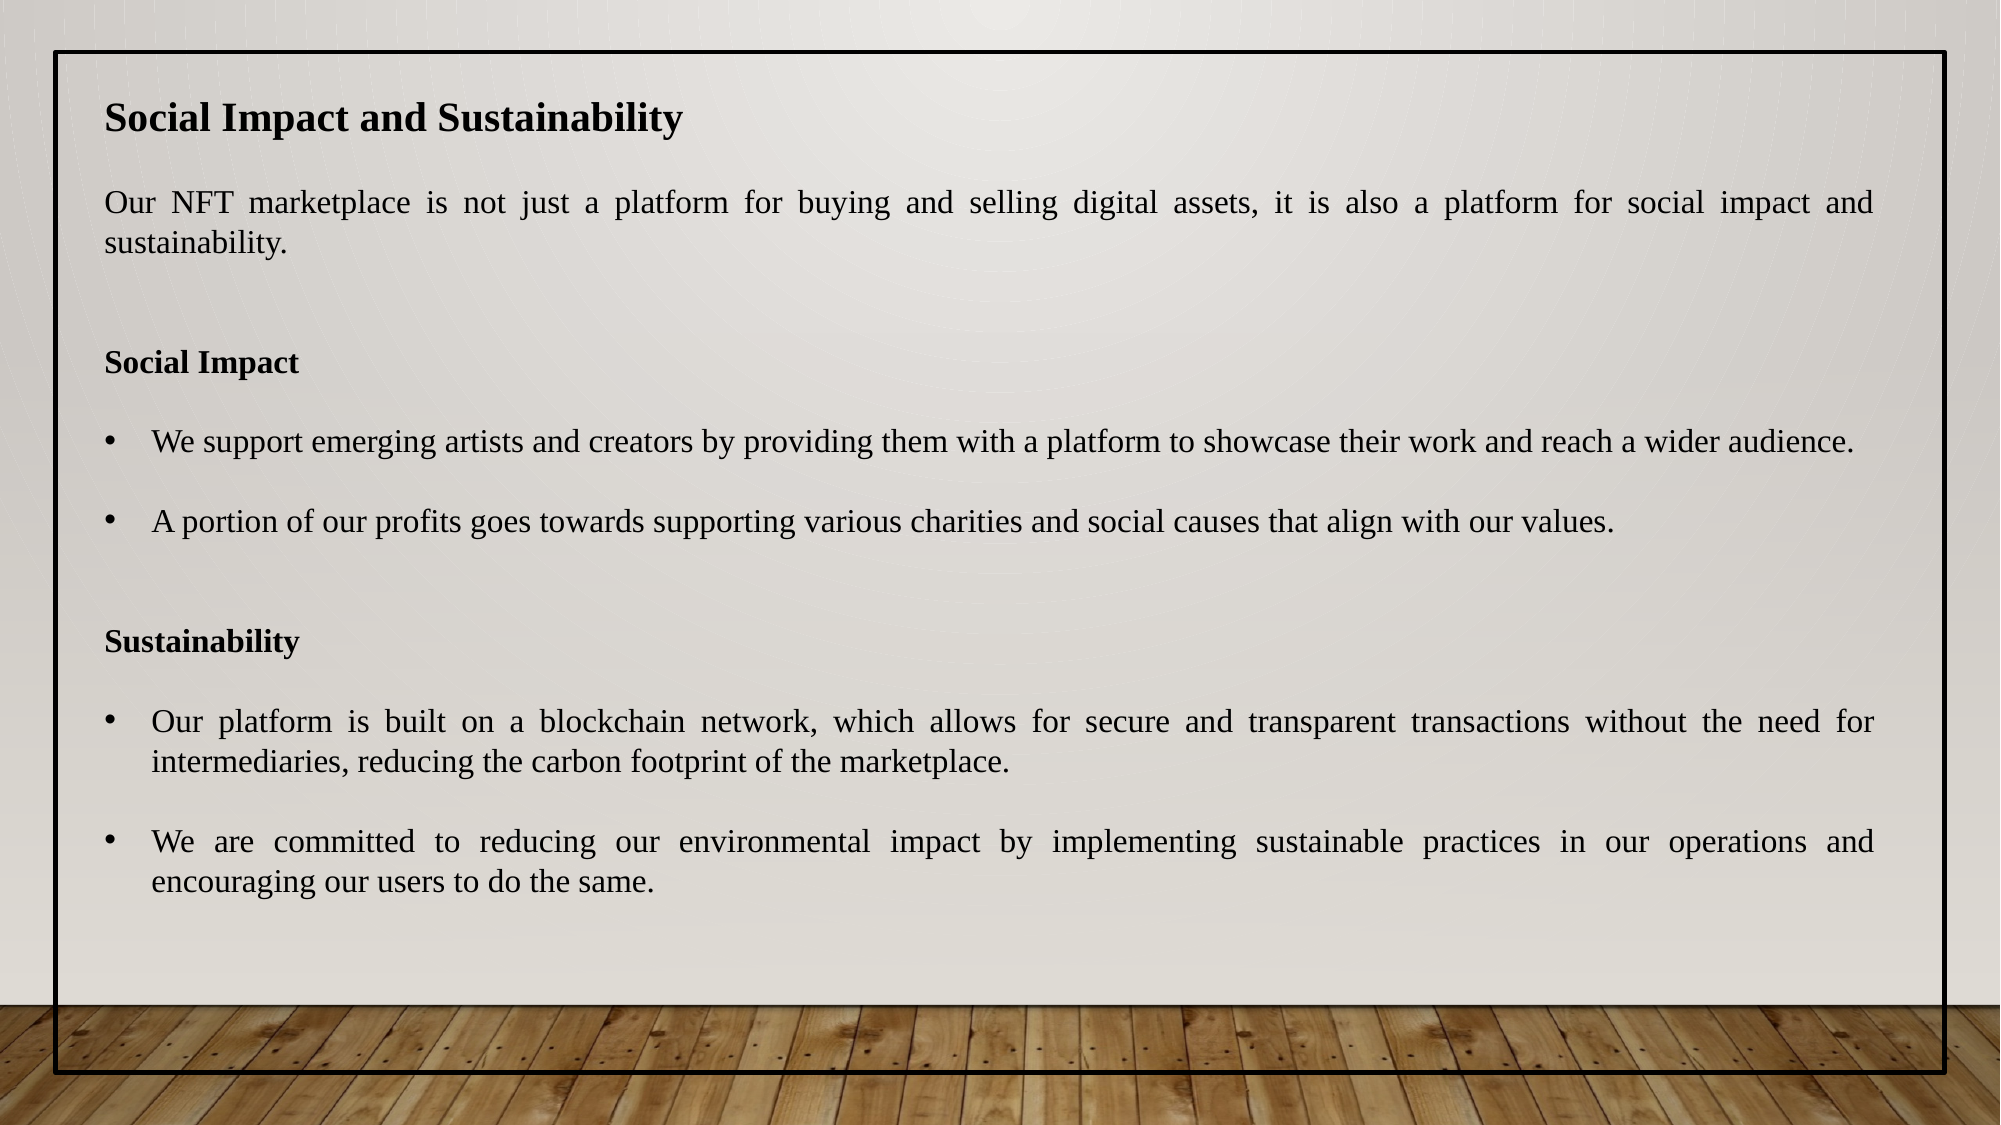

Social Impact and Sustainability

Our NFT marketplace is not just a platform for buying and selling digital assets, it is also a platform for social impact and sustainability.

Social Impact

We support emerging artists and creators by providing them with a platform to showcase their work and reach a wider audience.

A portion of our profits goes towards supporting various charities and social causes that align with our values.

Sustainability

Our platform is built on a blockchain network, which allows for secure and transparent transactions without the need for intermediaries, reducing the carbon footprint of the marketplace.

We are committed to reducing our environmental impact by implementing sustainable practices in our operations and encouraging our users to do the same.